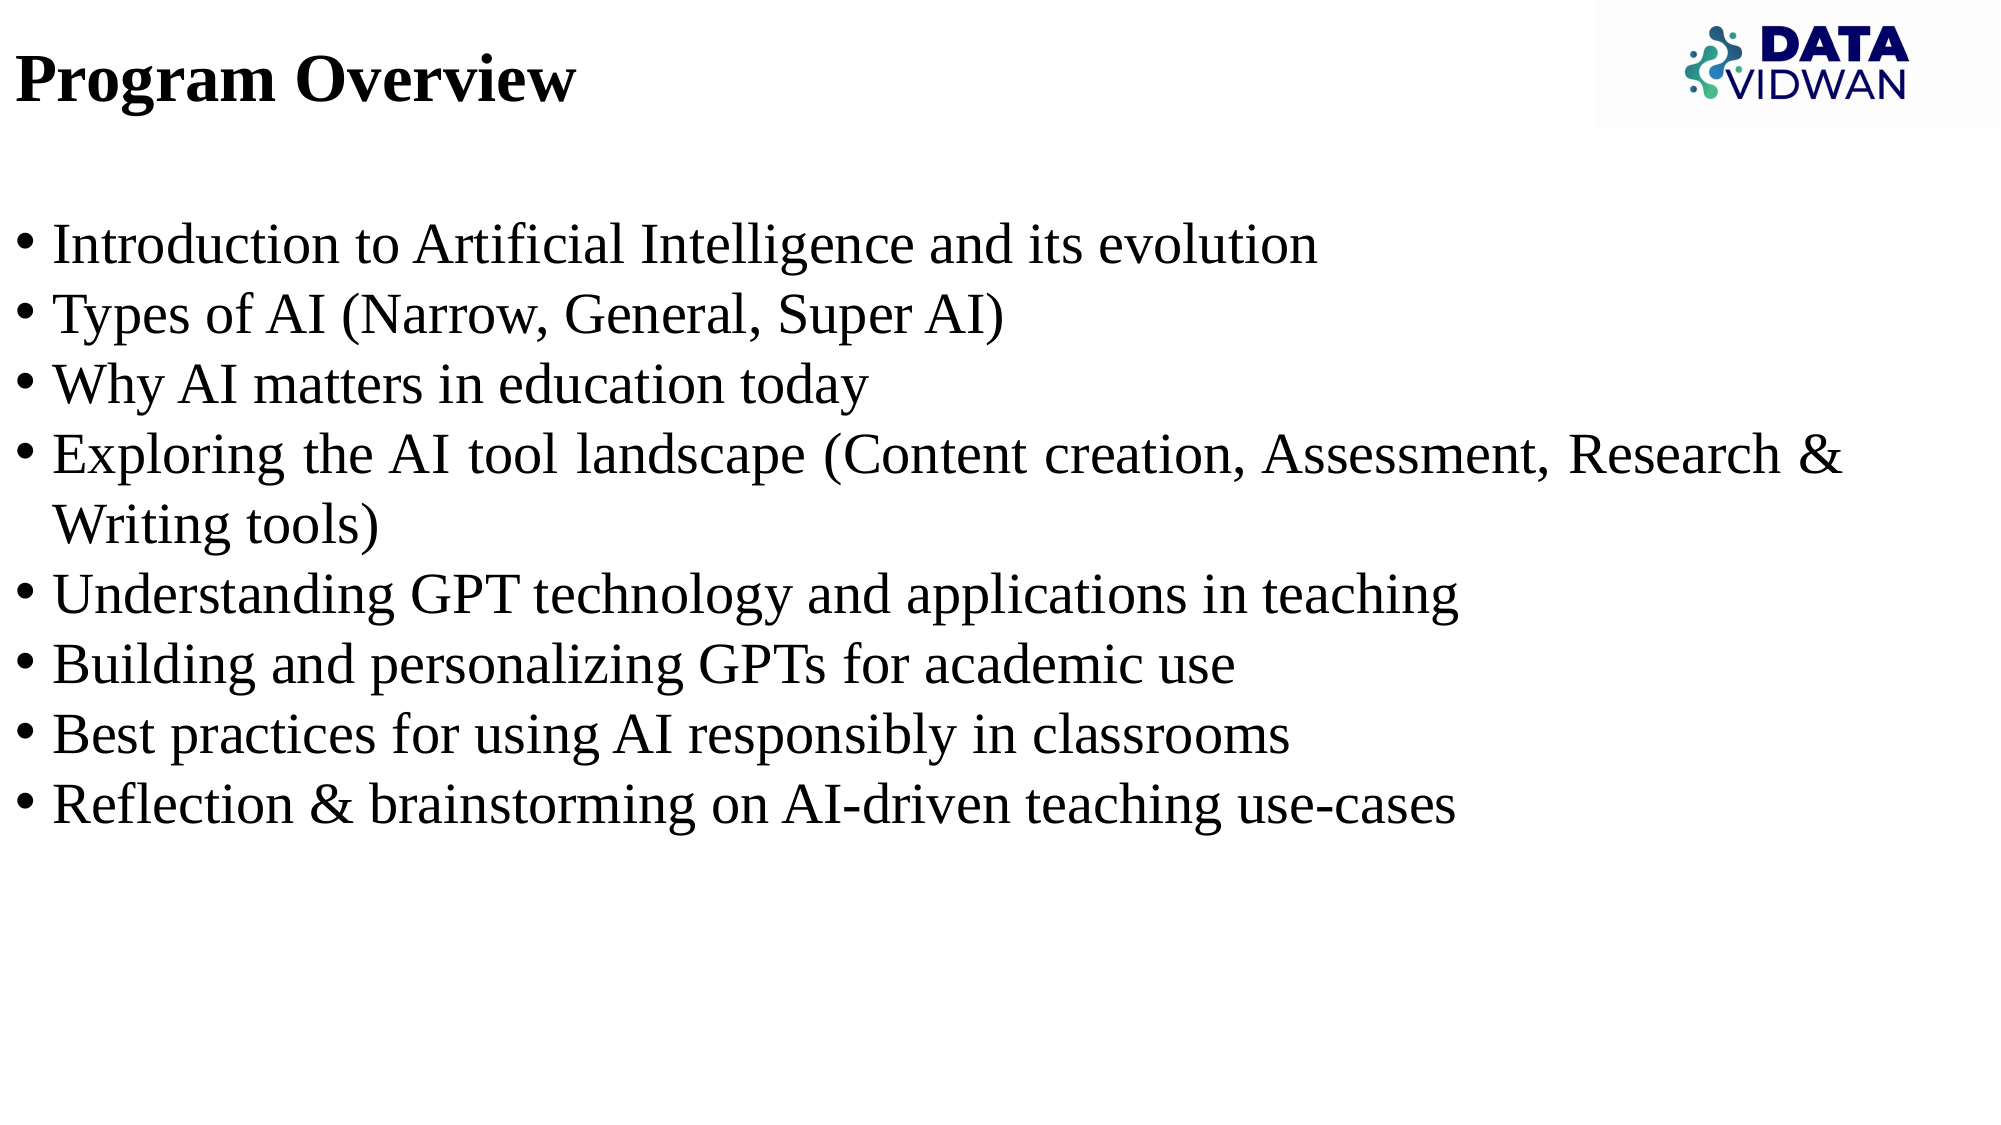

# Program Overview
Introduction to Artificial Intelligence and its evolution
Types of AI (Narrow, General, Super AI)
Why AI matters in education today
Exploring the AI tool landscape (Content creation, Assessment, Research &         Writing tools)
Understanding GPT technology and applications in teaching
Building and personalizing GPTs for academic use
Best practices for using AI responsibly in classrooms
Reflection & brainstorming on AI-driven teaching use-cases